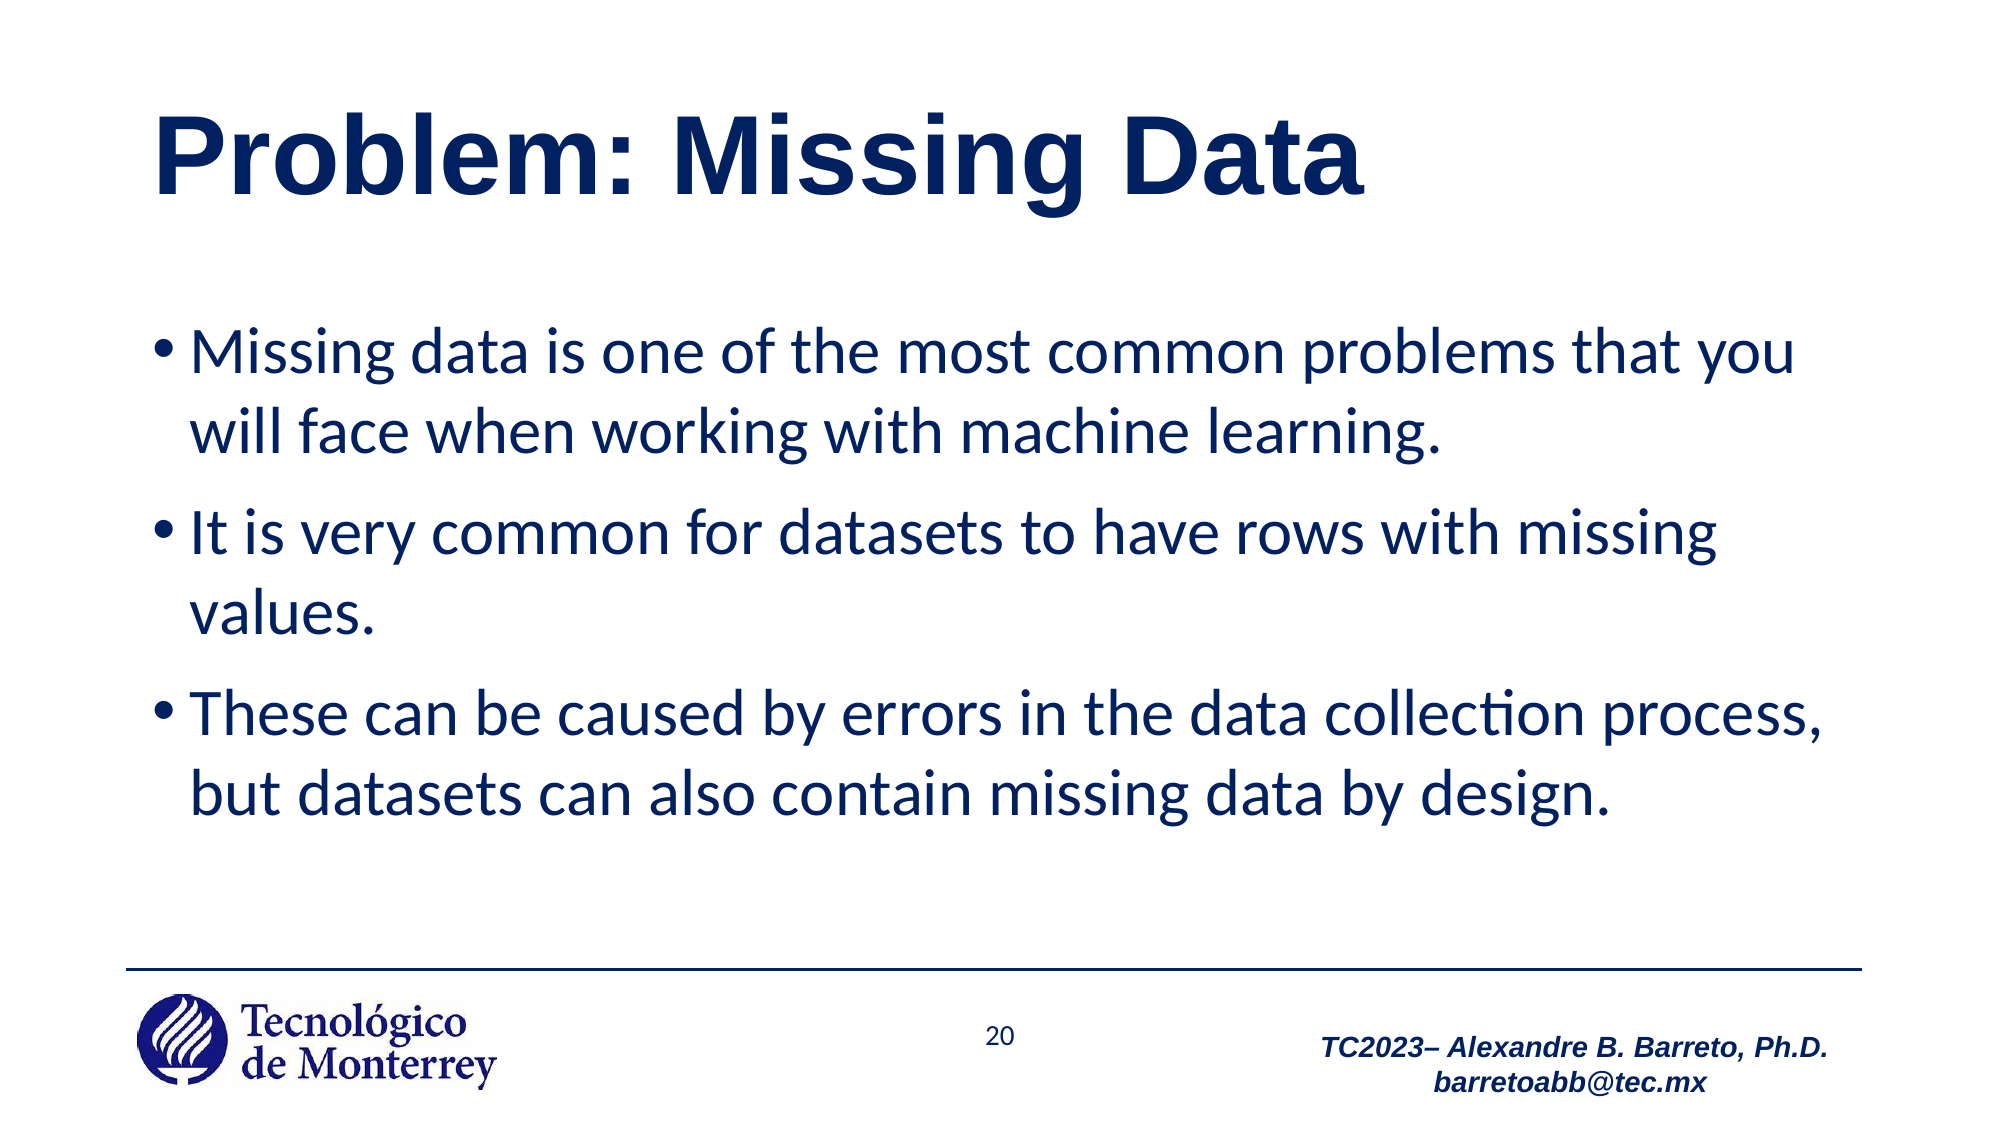

# Problem: Missing Data
Missing data is one of the most common problems that you will face when working with machine learning.
It is very common for datasets to have rows with missing values.
These can be caused by errors in the data collection process, but datasets can also contain missing data by design.